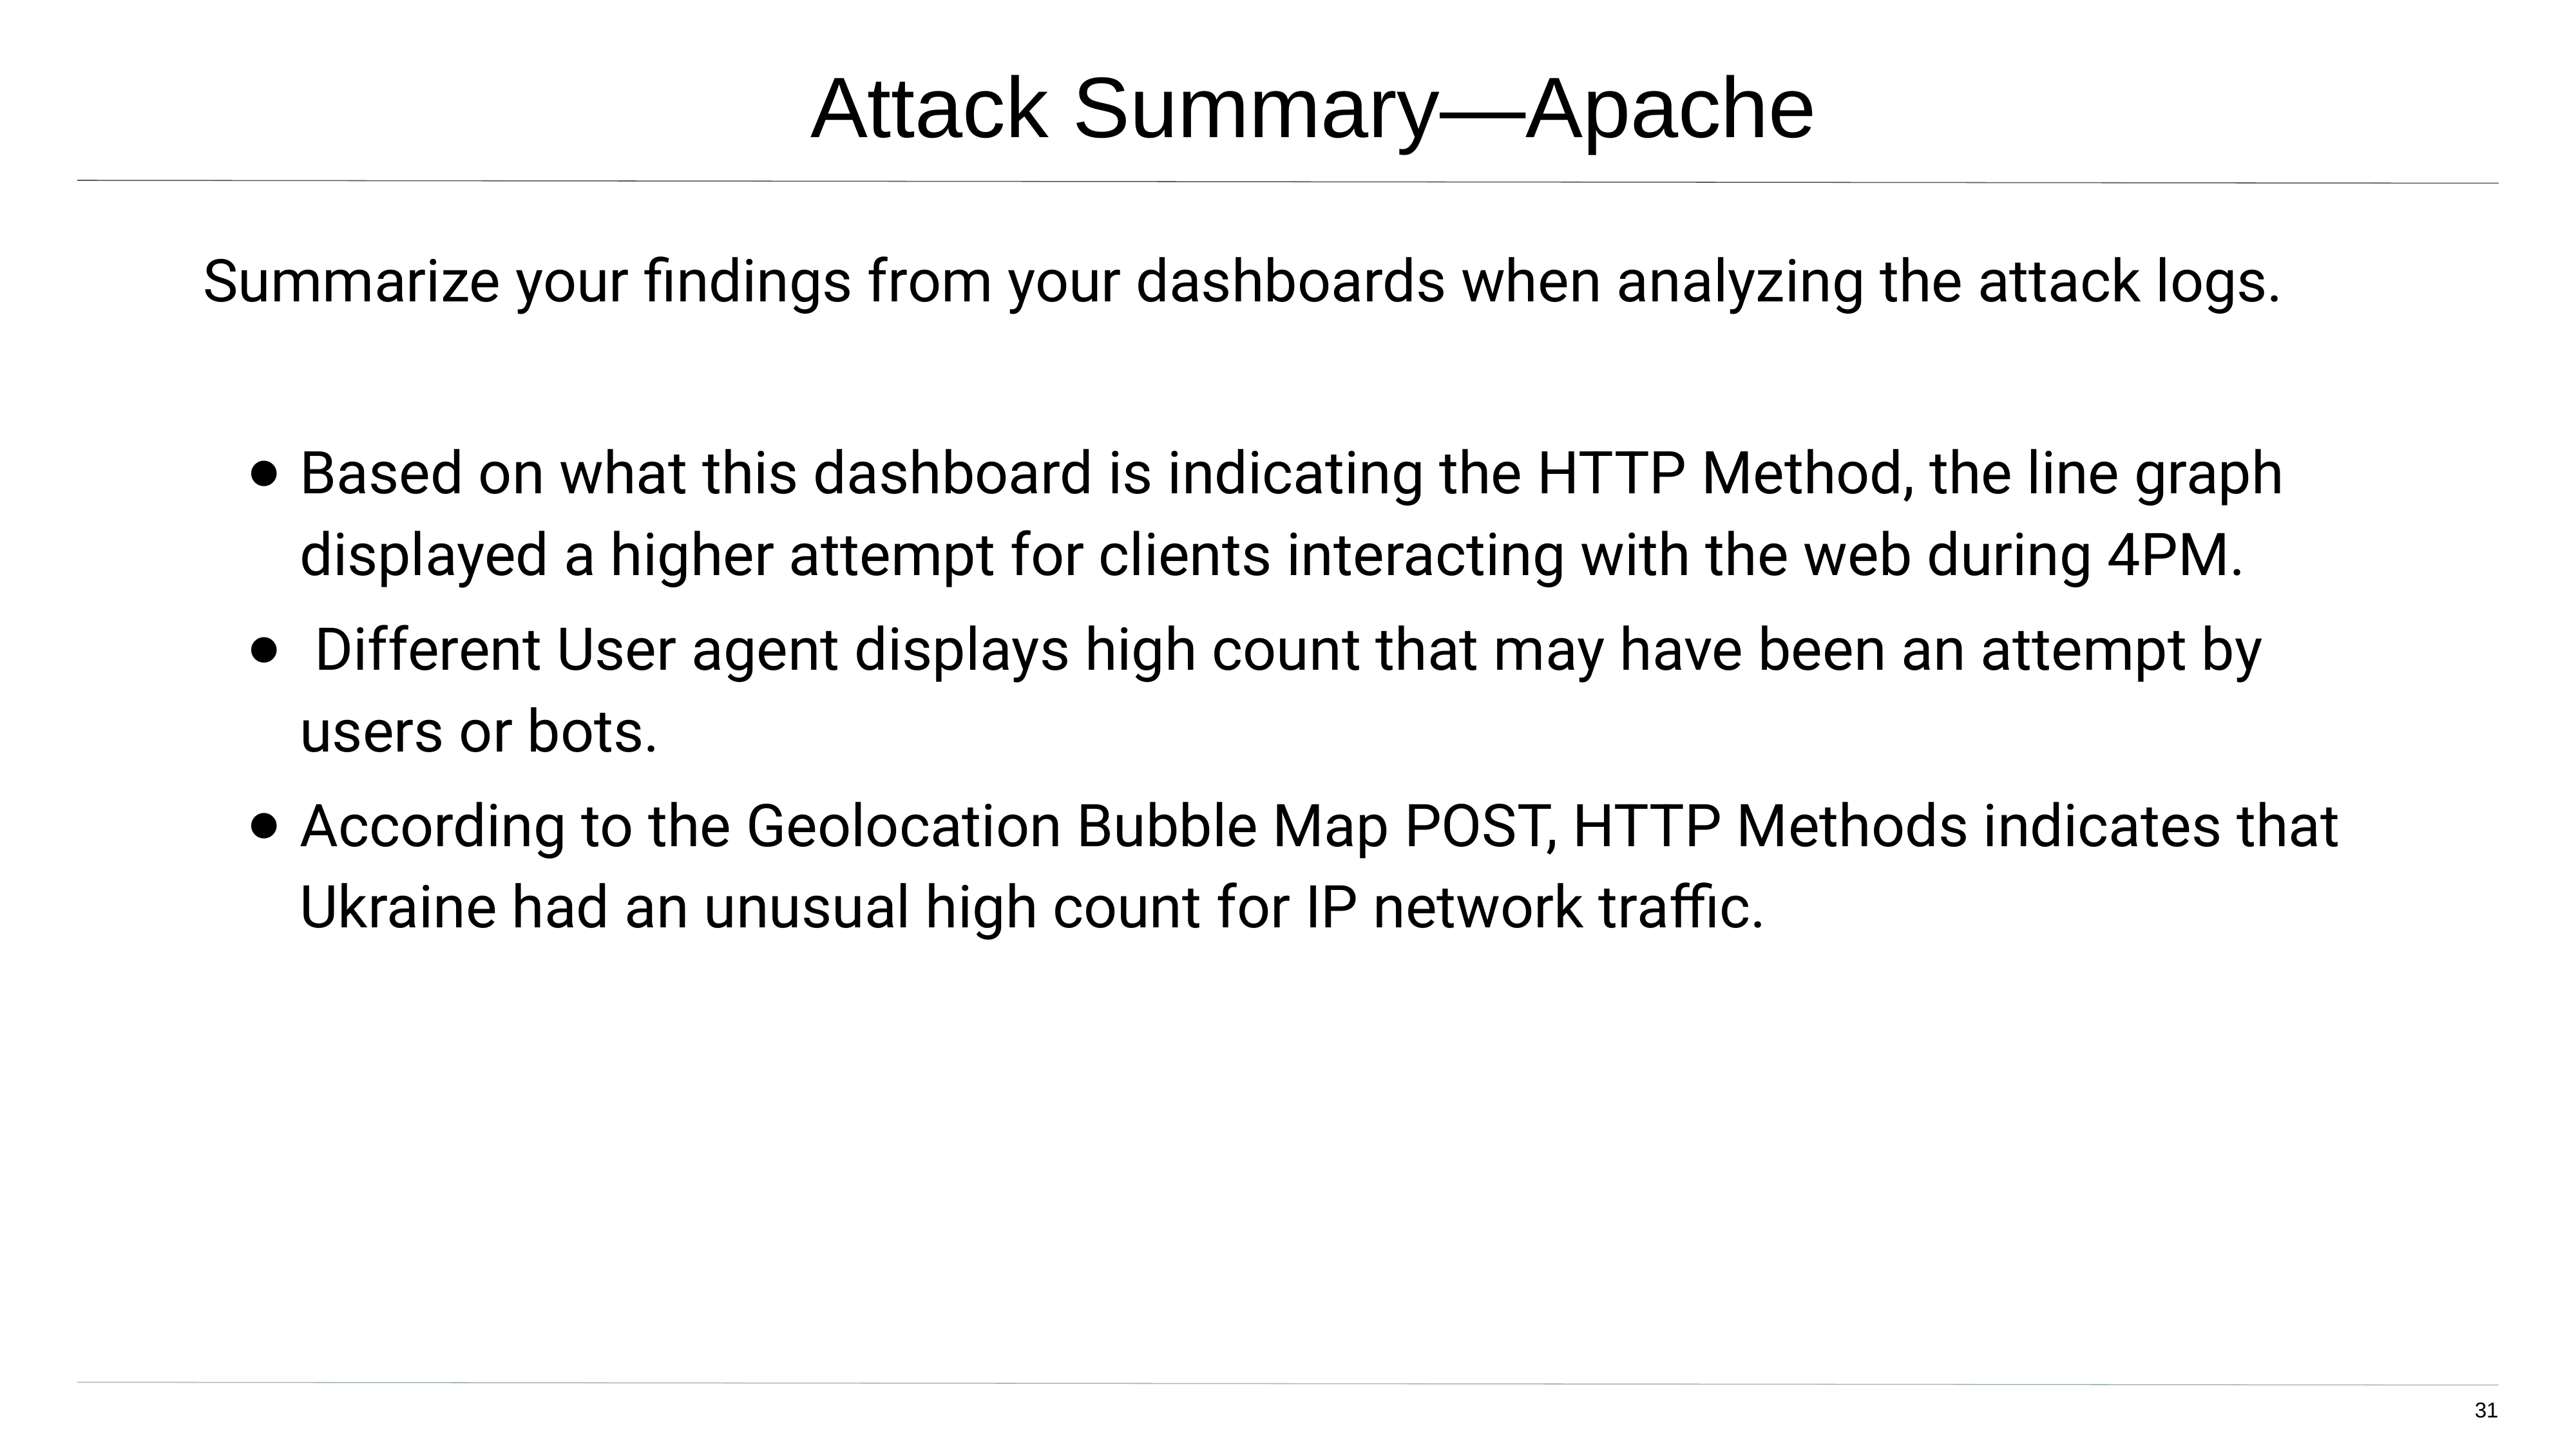

# Attack Summary—Apache
Summarize your findings from your dashboards when analyzing the attack logs.

Based on what this dashboard is indicating the HTTP Method, the line graph displayed a higher attempt for clients interacting with the web during 4PM.
 Different User agent displays high count that may have been an attempt by users or bots.
According to the Geolocation Bubble Map POST, HTTP Methods indicates that Ukraine had an unusual high count for IP network traffic.
31